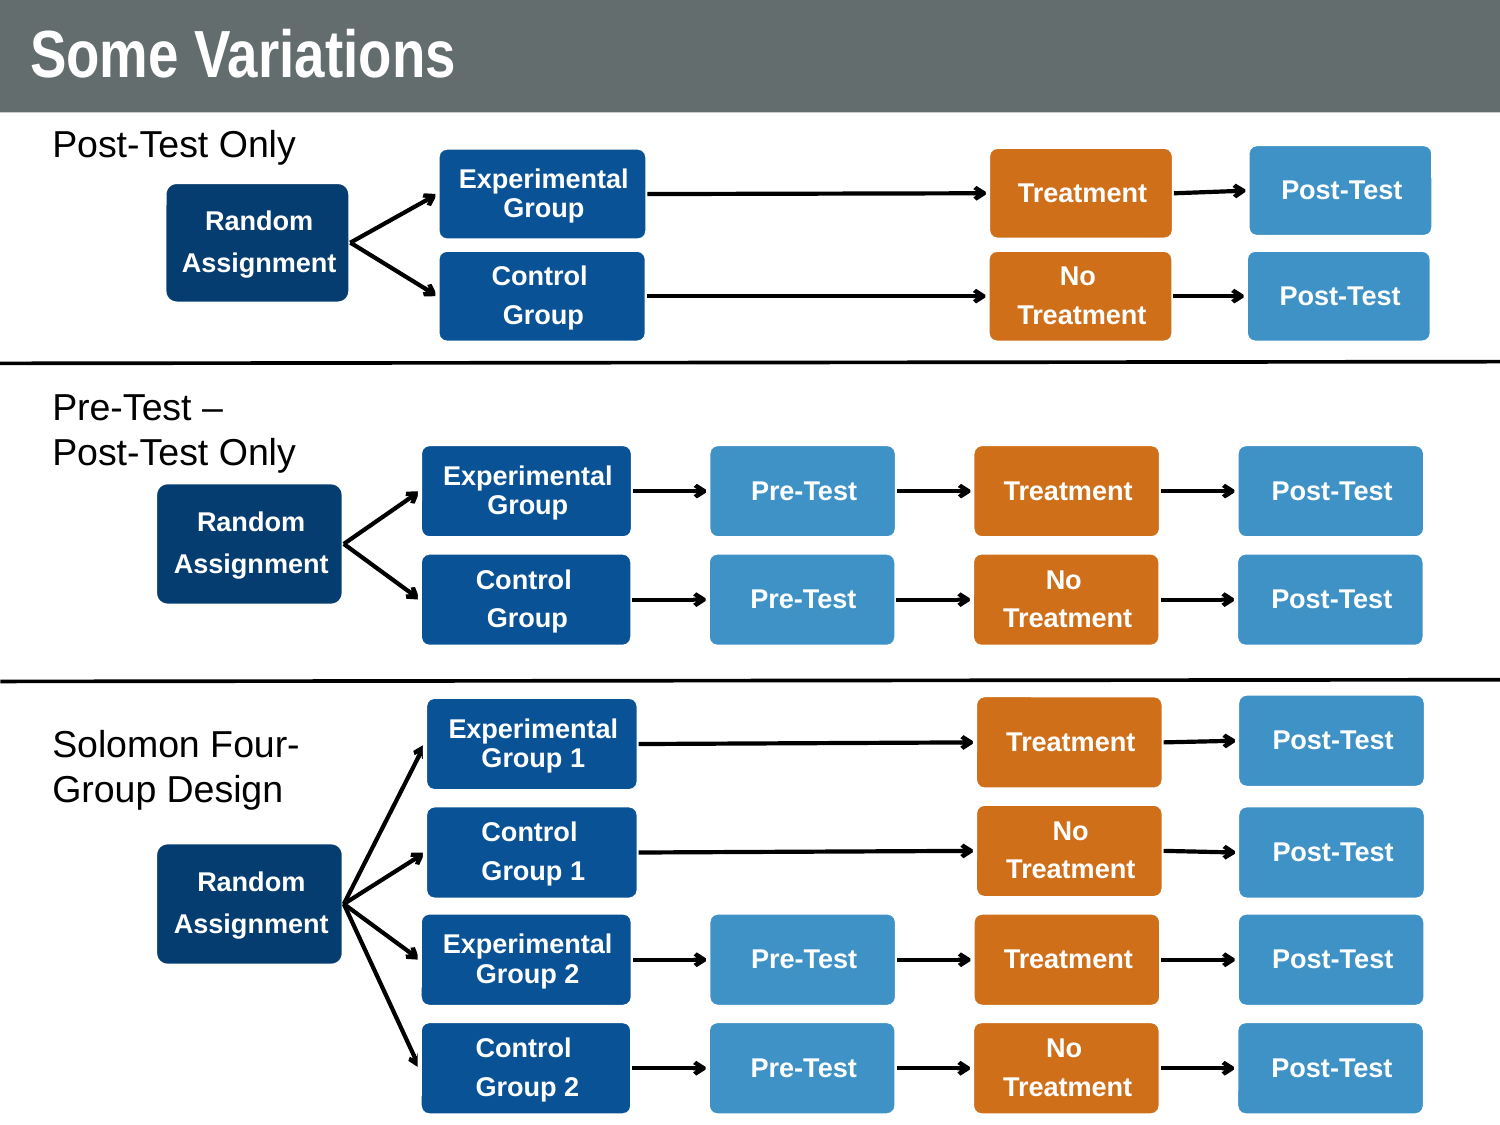

# Some Variations
Post-Test Only
Random
Assignment

Experimental Group

Treatment

Post-Test

Control
Group

No
Treatment

Post-Test
Pre-Test – Post-Test Only
Random
Assignment

Experimental Group

Pre-Test

Treatment

Post-Test

Control
Group

Pre-Test

No
Treatment

Post-Test
Random
Assignment

Experimental Group 1

Treatment

Post-Test

Control
Group 1

No
Treatment

Post-Test

Experimental Group 2

Pre-Test

Treatment

Post-Test

Control
Group 2

Pre-Test

No
Treatment

Post-Test
Solomon Four-Group Design